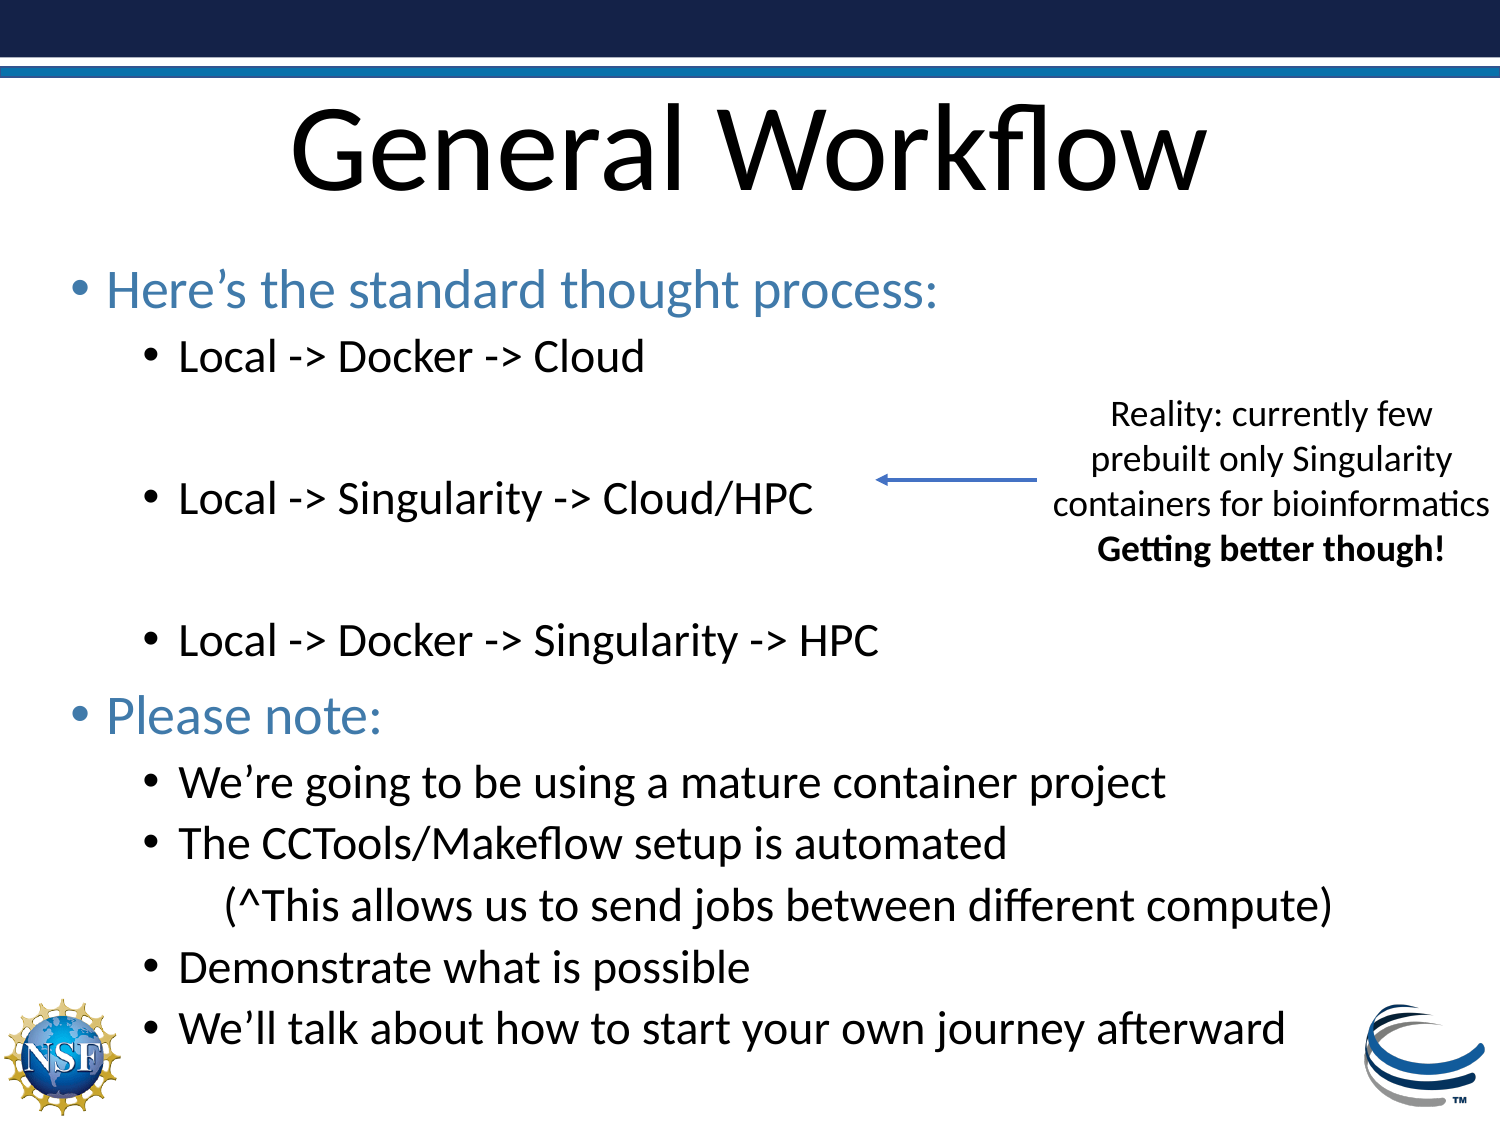

# General Workflow
Here’s the standard thought process:
Local -> Docker -> Cloud

Local -> Singularity -> Cloud/HPC

Local -> Docker -> Singularity -> HPC
Please note:
We’re going to be using a mature container project
The CCTools/Makeflow setup is automated
(^This allows us to send jobs between different compute)
Demonstrate what is possible
We’ll talk about how to start your own journey afterward
Reality: currently few prebuilt only Singularity containers for bioinformatics
Getting better though!